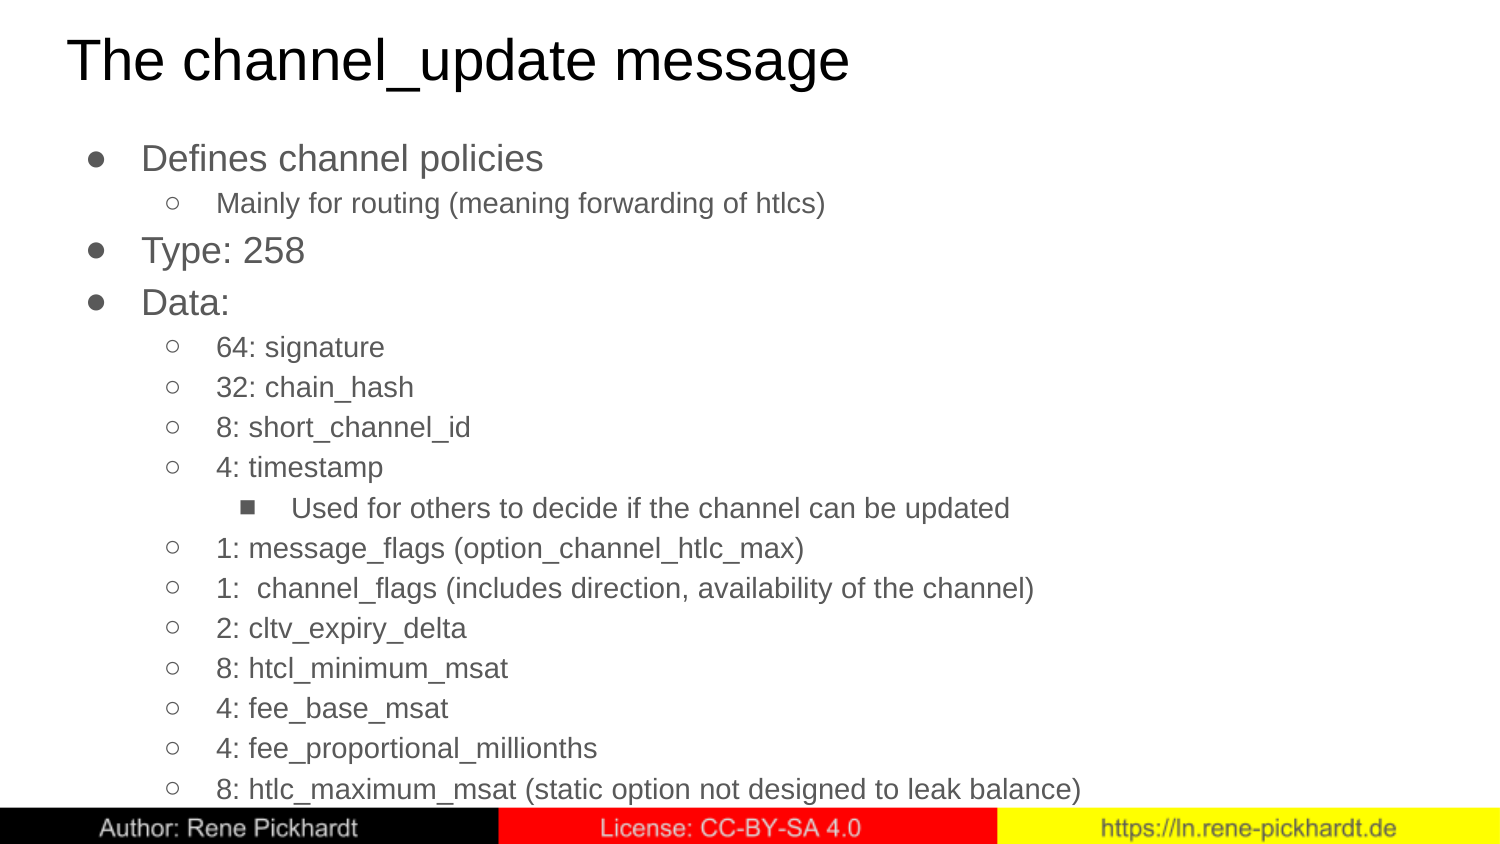

# The channel_update message

Defines channel policies
Mainly for routing (meaning forwarding of htlcs)
Type: 258
Data:
64: signature
32: chain_hash
8: short_channel_id
4: timestamp
Used for others to decide if the channel can be updated
1: message_flags (option_channel_htlc_max)
1:  channel_flags (includes direction, availability of the channel)
2: cltv_expiry_delta
8: htcl_minimum_msat
4: fee_base_msat
4: fee_proportional_millionths
8: htlc_maximum_msat (static option not designed to leak balance)